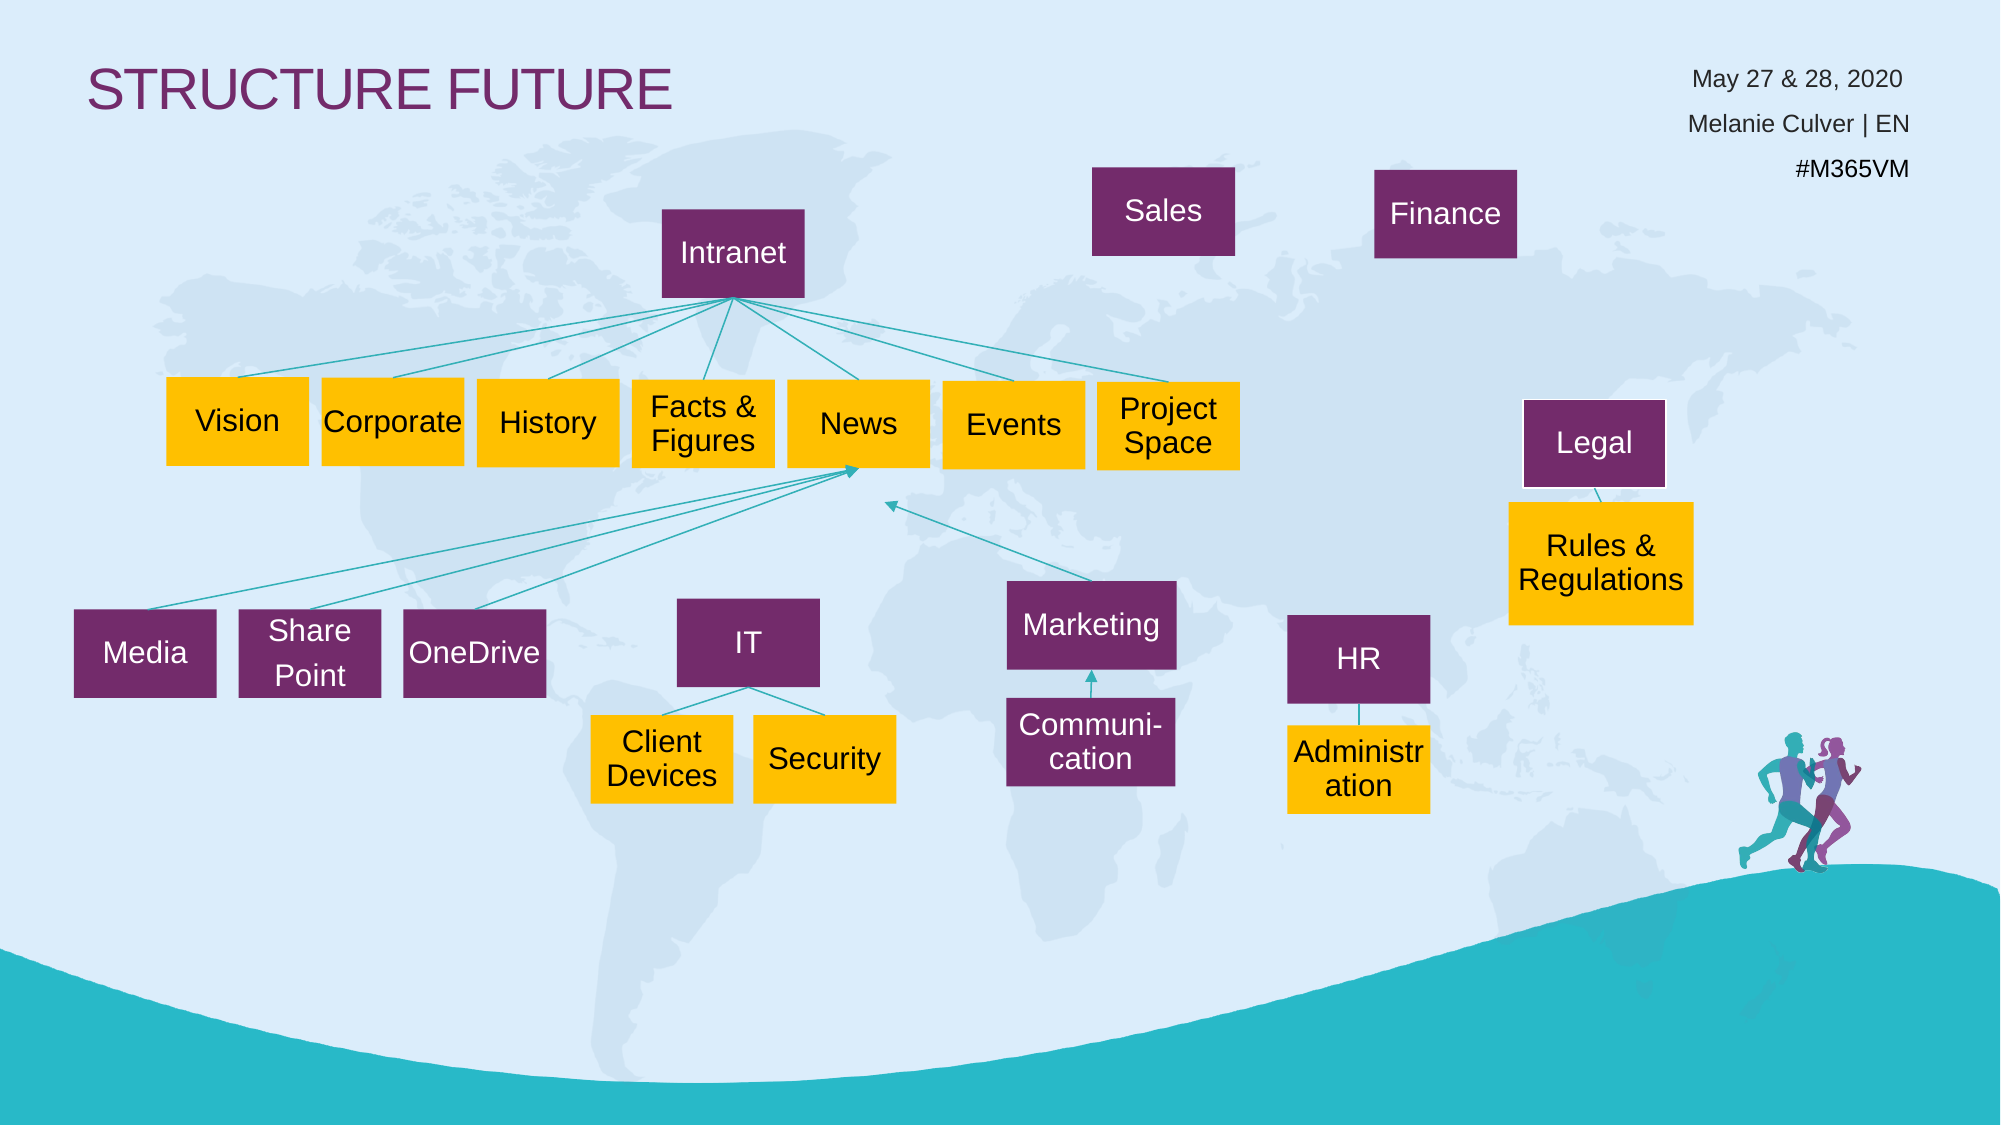

# Structure Future

Sales

Finance

Intranet

Vision

Corporate

History

Facts & Figures

News

Events

Project Space

Legal

Rules & Regulations

Marketing

IT

Media

Share
Point

OneDrive

HR
Communi-cation

Client Devices

Security

Administration